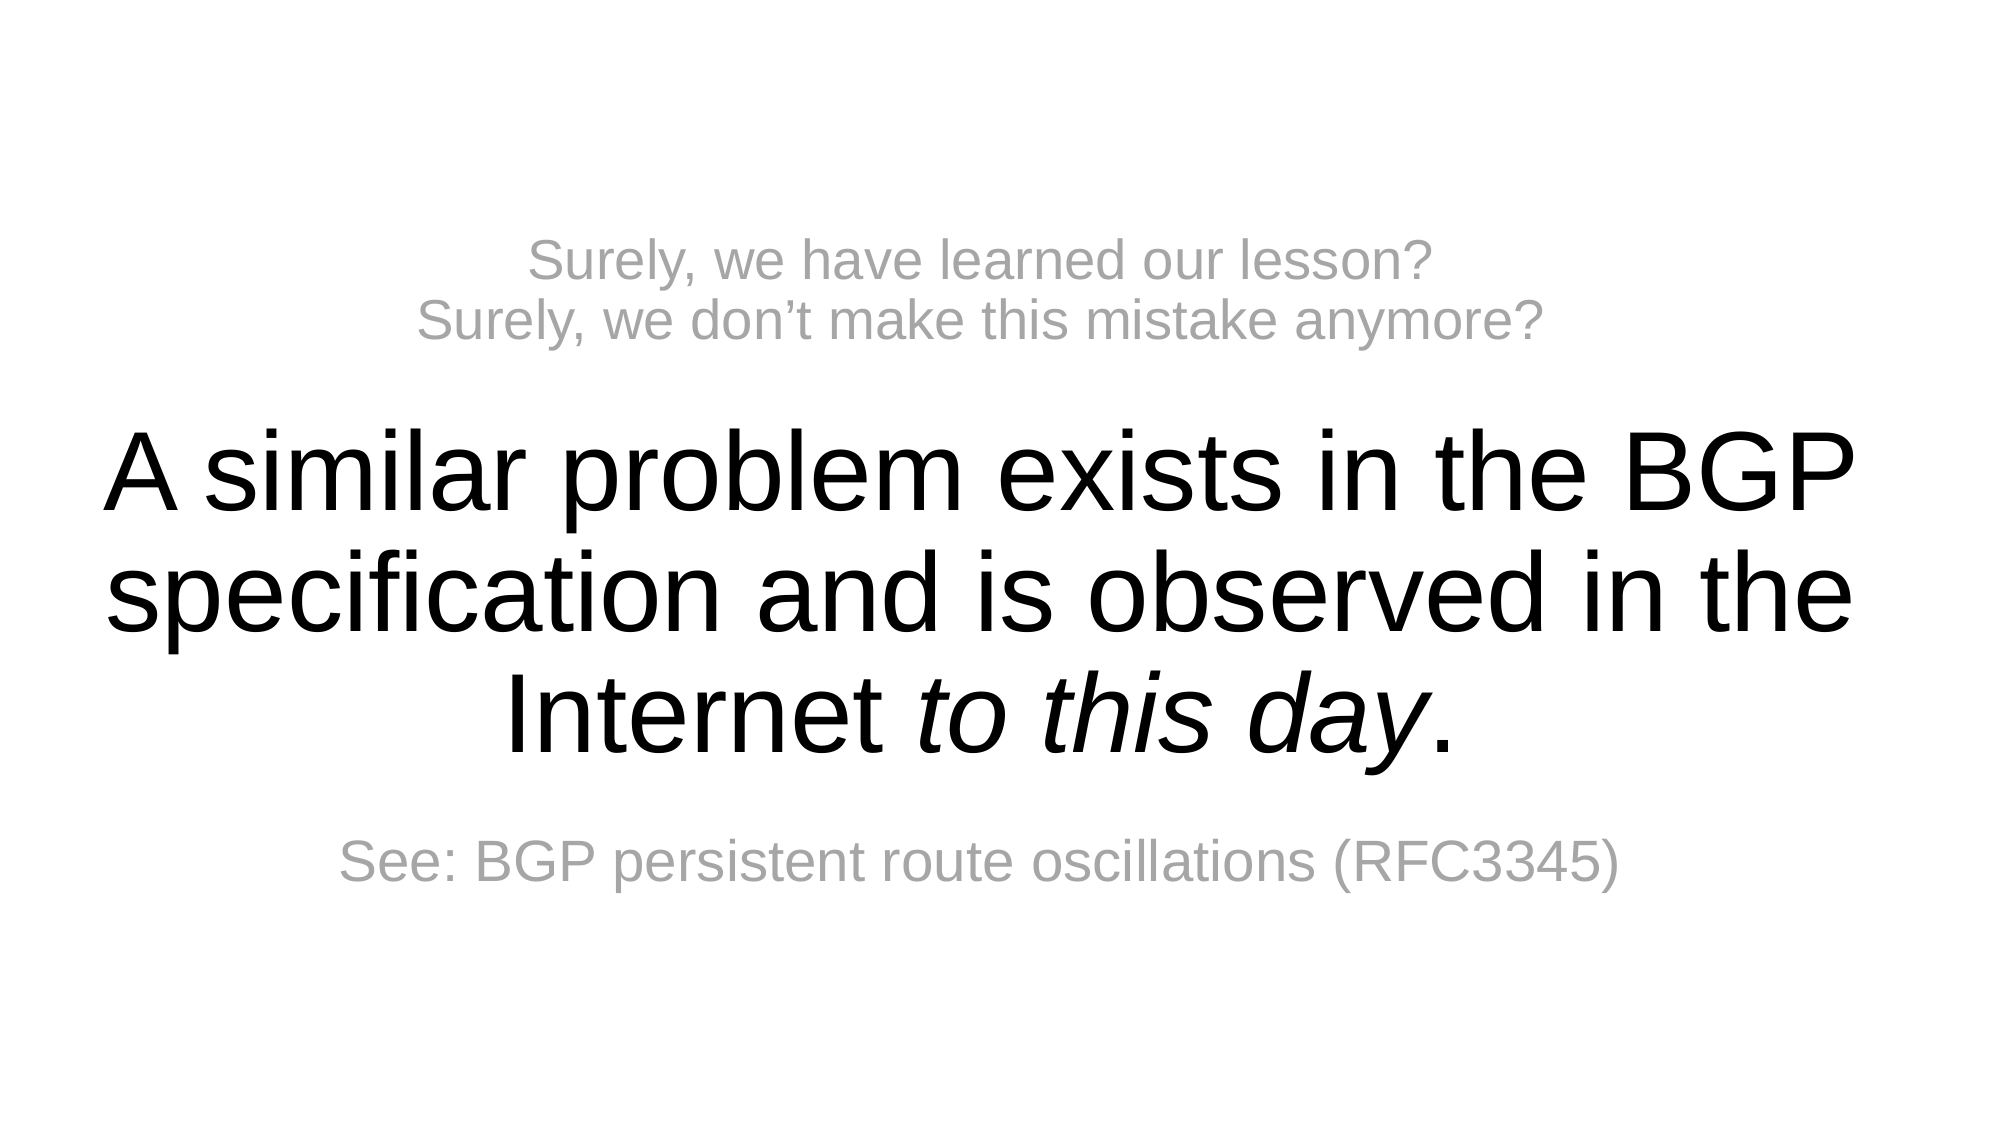

# Surely, we have learned our lesson? Surely, we don’t make this mistake anymore? A similar problem exists in the BGP specification and is observed in the Internet to this day. See: BGP persistent route oscillations (RFC3345)